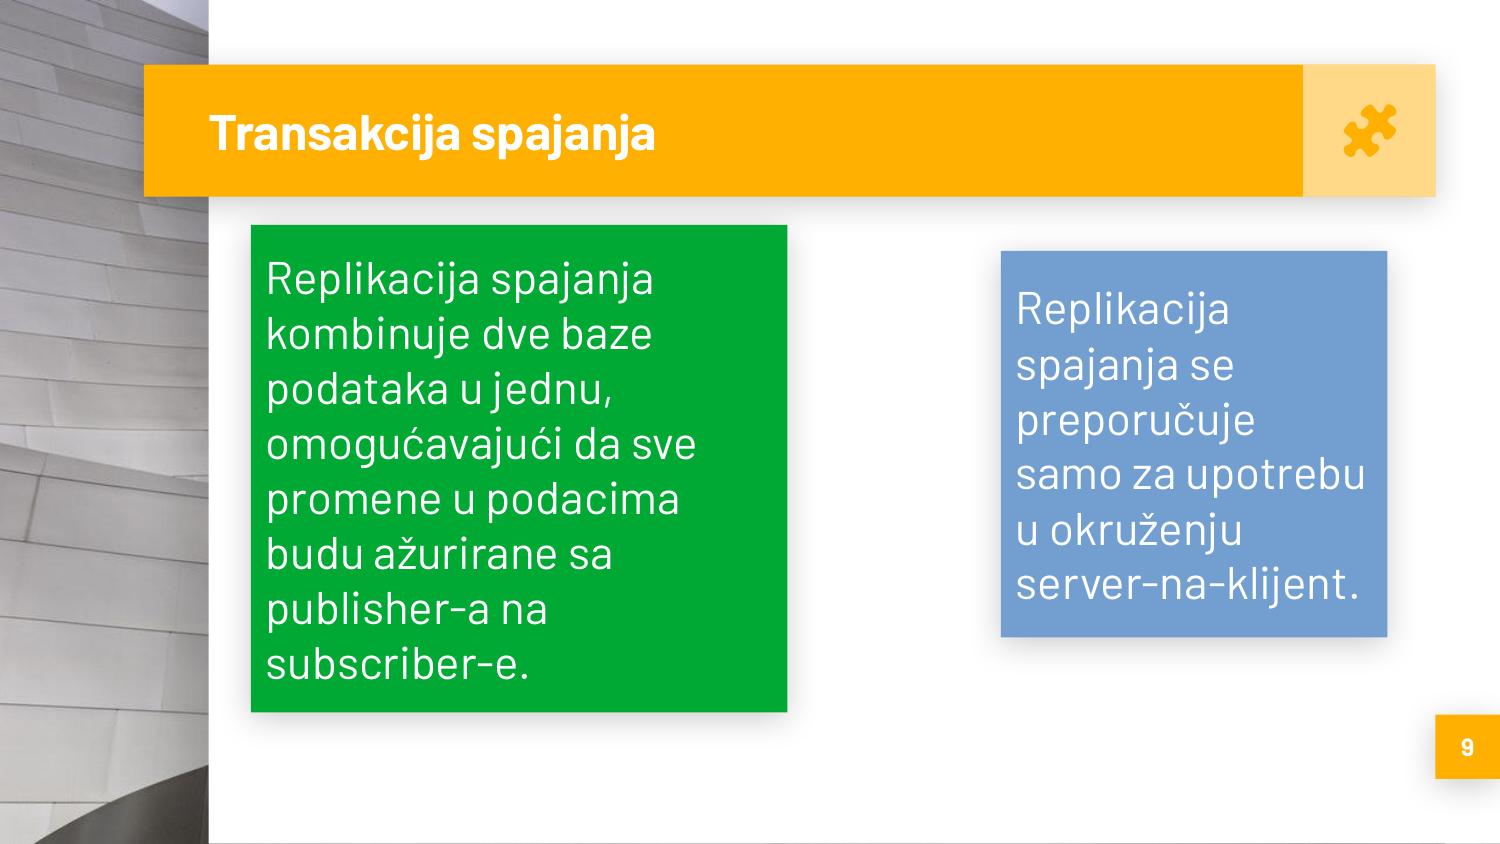

Transakcija spajanja

Replikacija spajanja kombinuje dve baze podataka u jednu, omogućavajući da sve promene u podacima budu ažurirane sa publisher-a na subscriber-e.
Replikacija spajanja se preporučuje samo za upotrebu u okruženju server-na-klijent.
9